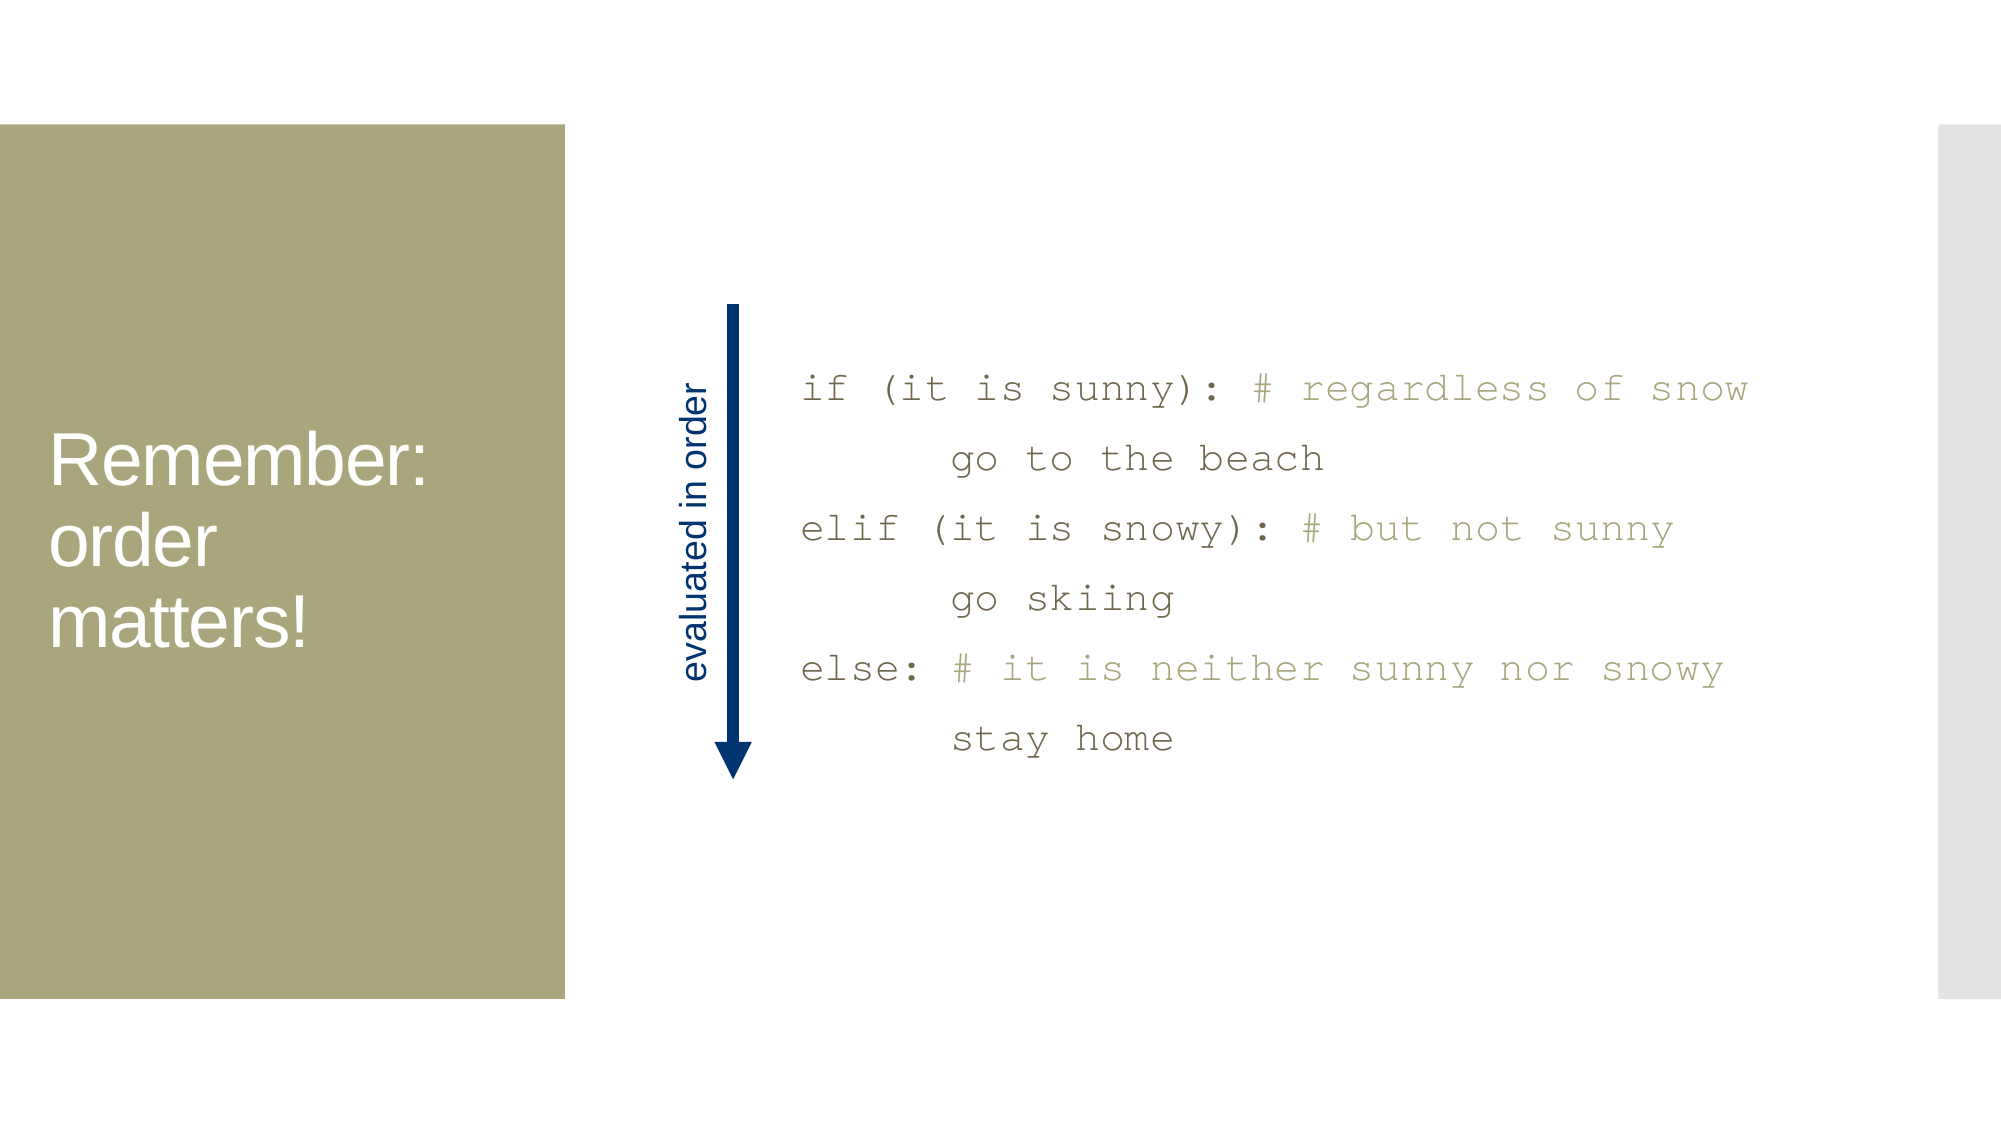

if (it is sunny): # regardless of snow
	go to the beach
elif (it is snowy): # but not sunny
	go skiing
else: # it is neither sunny nor snowy
	stay home
evaluated in order
# Remember: order matters!